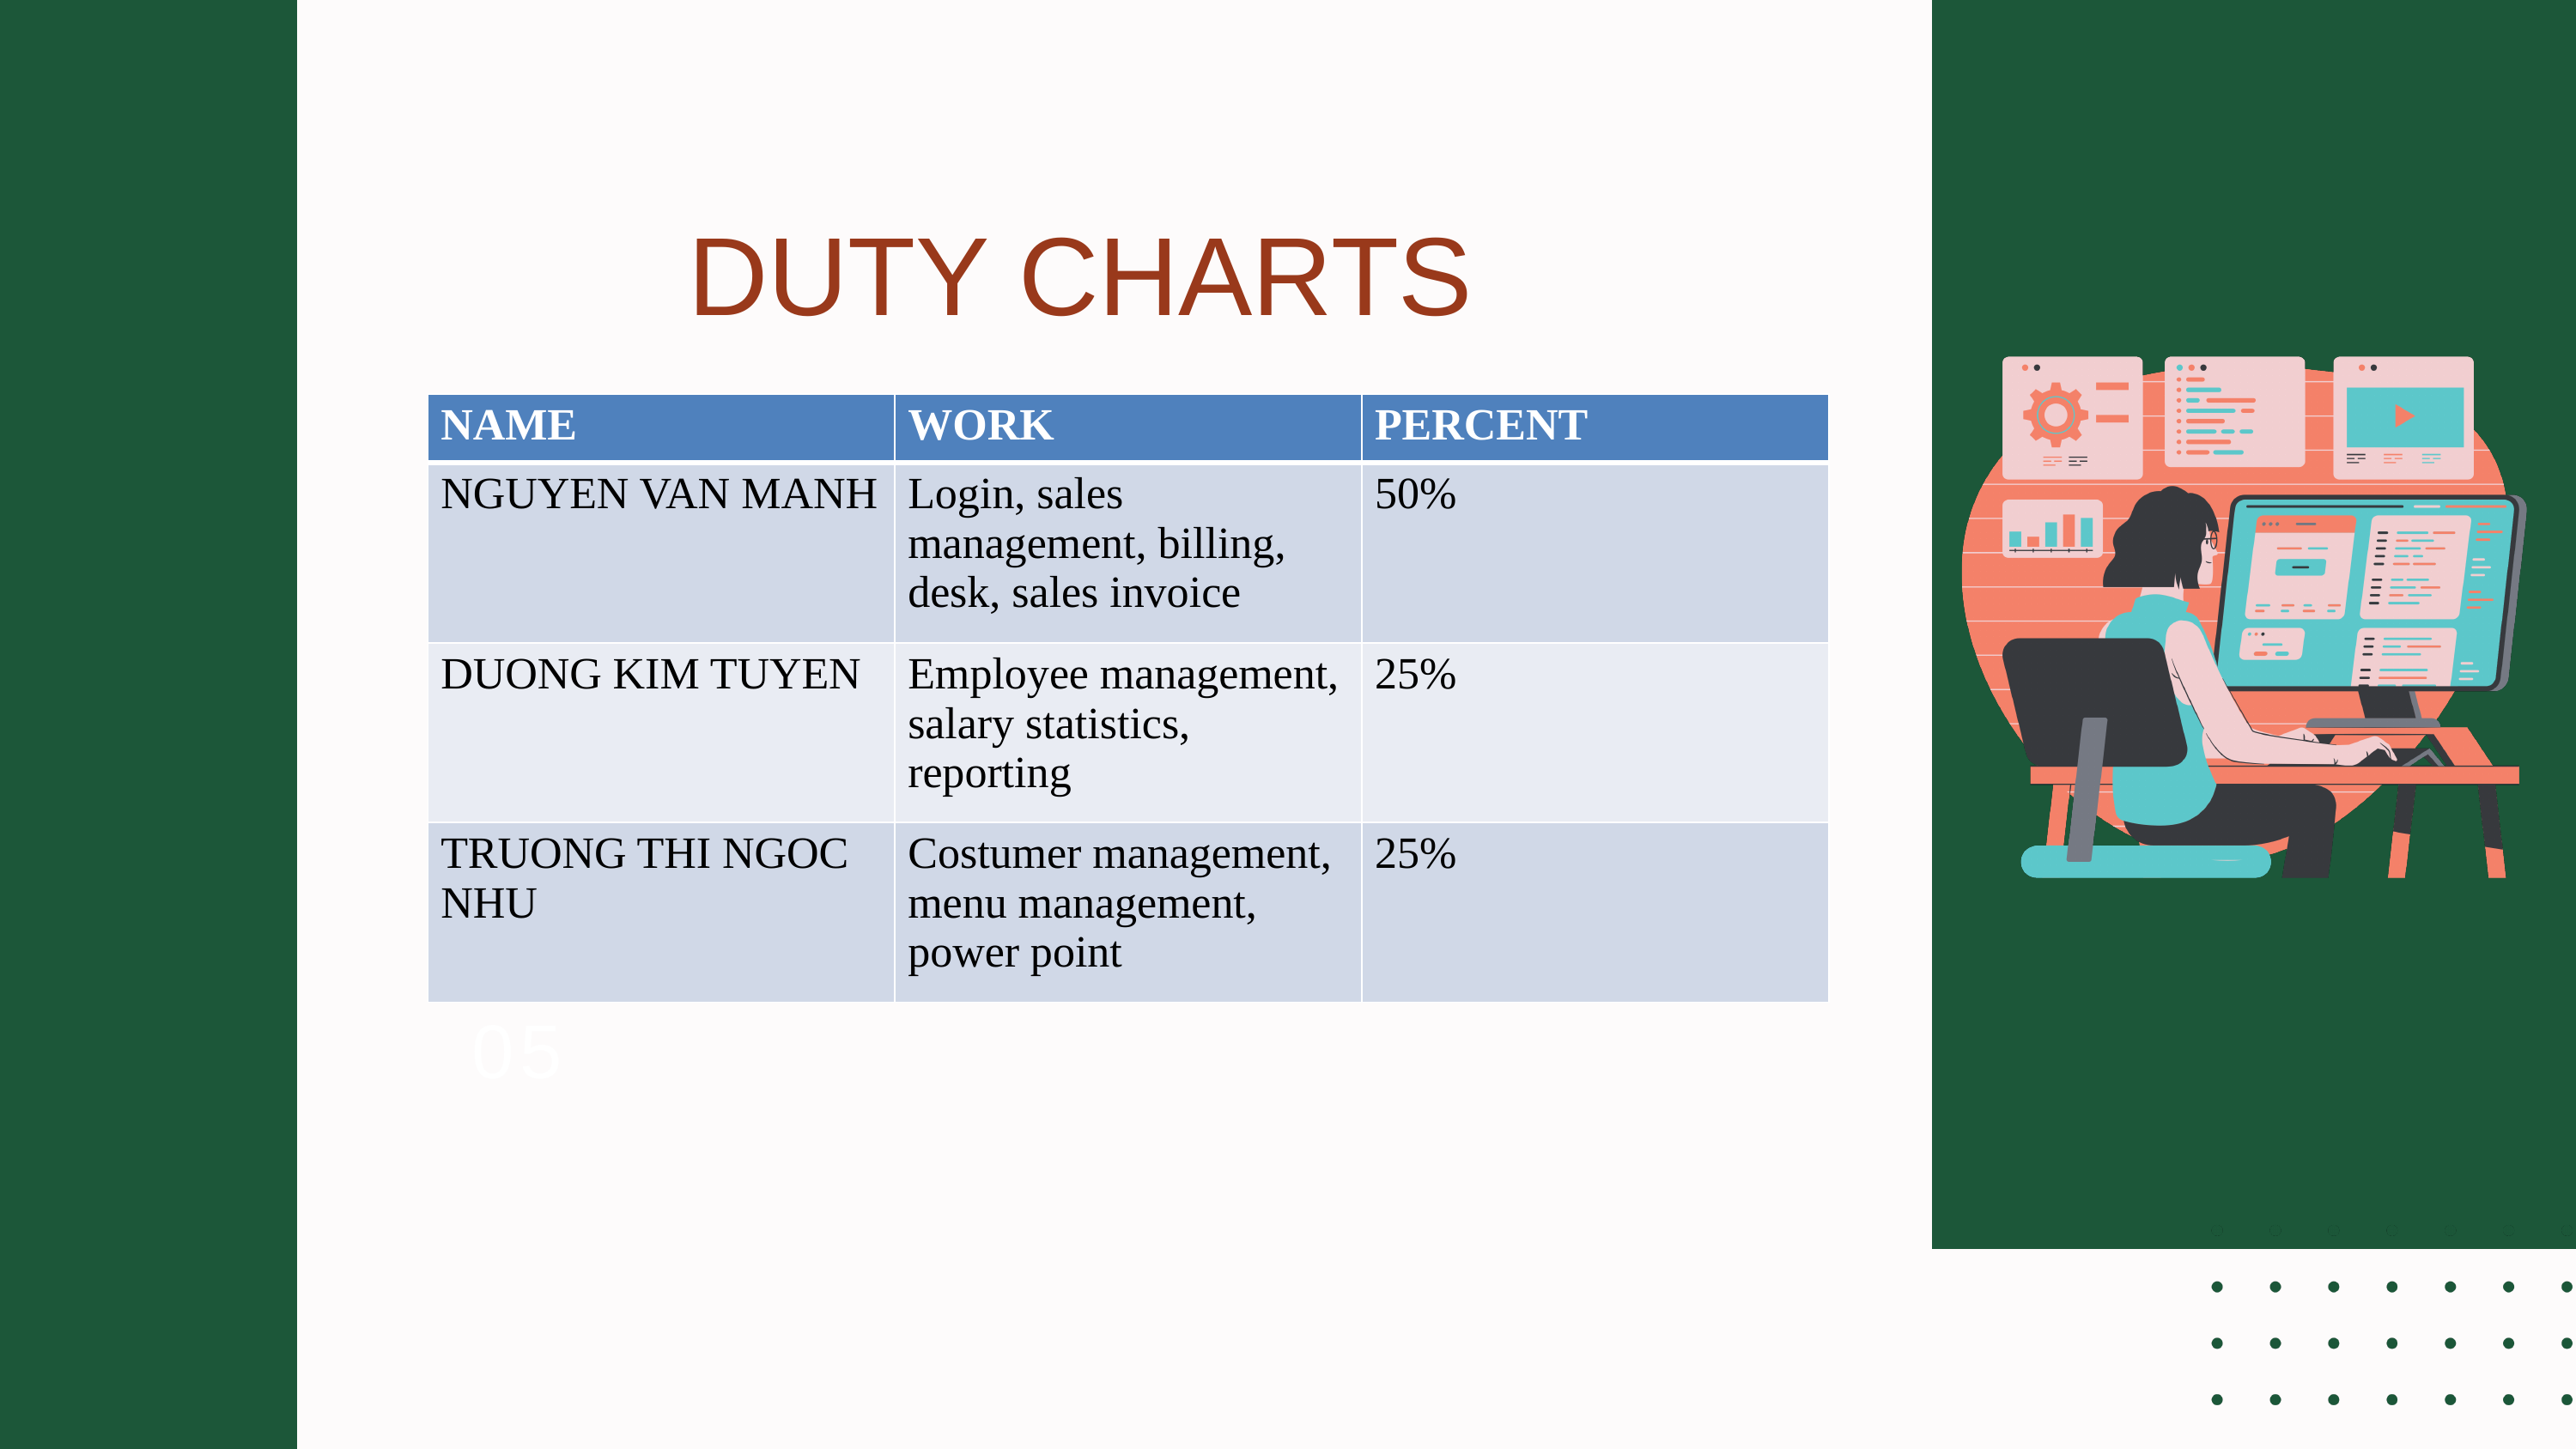

DUTY CHARTS

| NAME | WORK | PERCENT |
| --- | --- | --- |
| NGUYEN VAN MANH | Login, sales management, billing, desk, sales invoice | 50% |
| DUONG KIM TUYEN | Employee management, salary statistics, reporting | 25% |
| TRUONG THI NGOC NHU | Costumer management, menu management, power point | 25% |
1
03
04
05